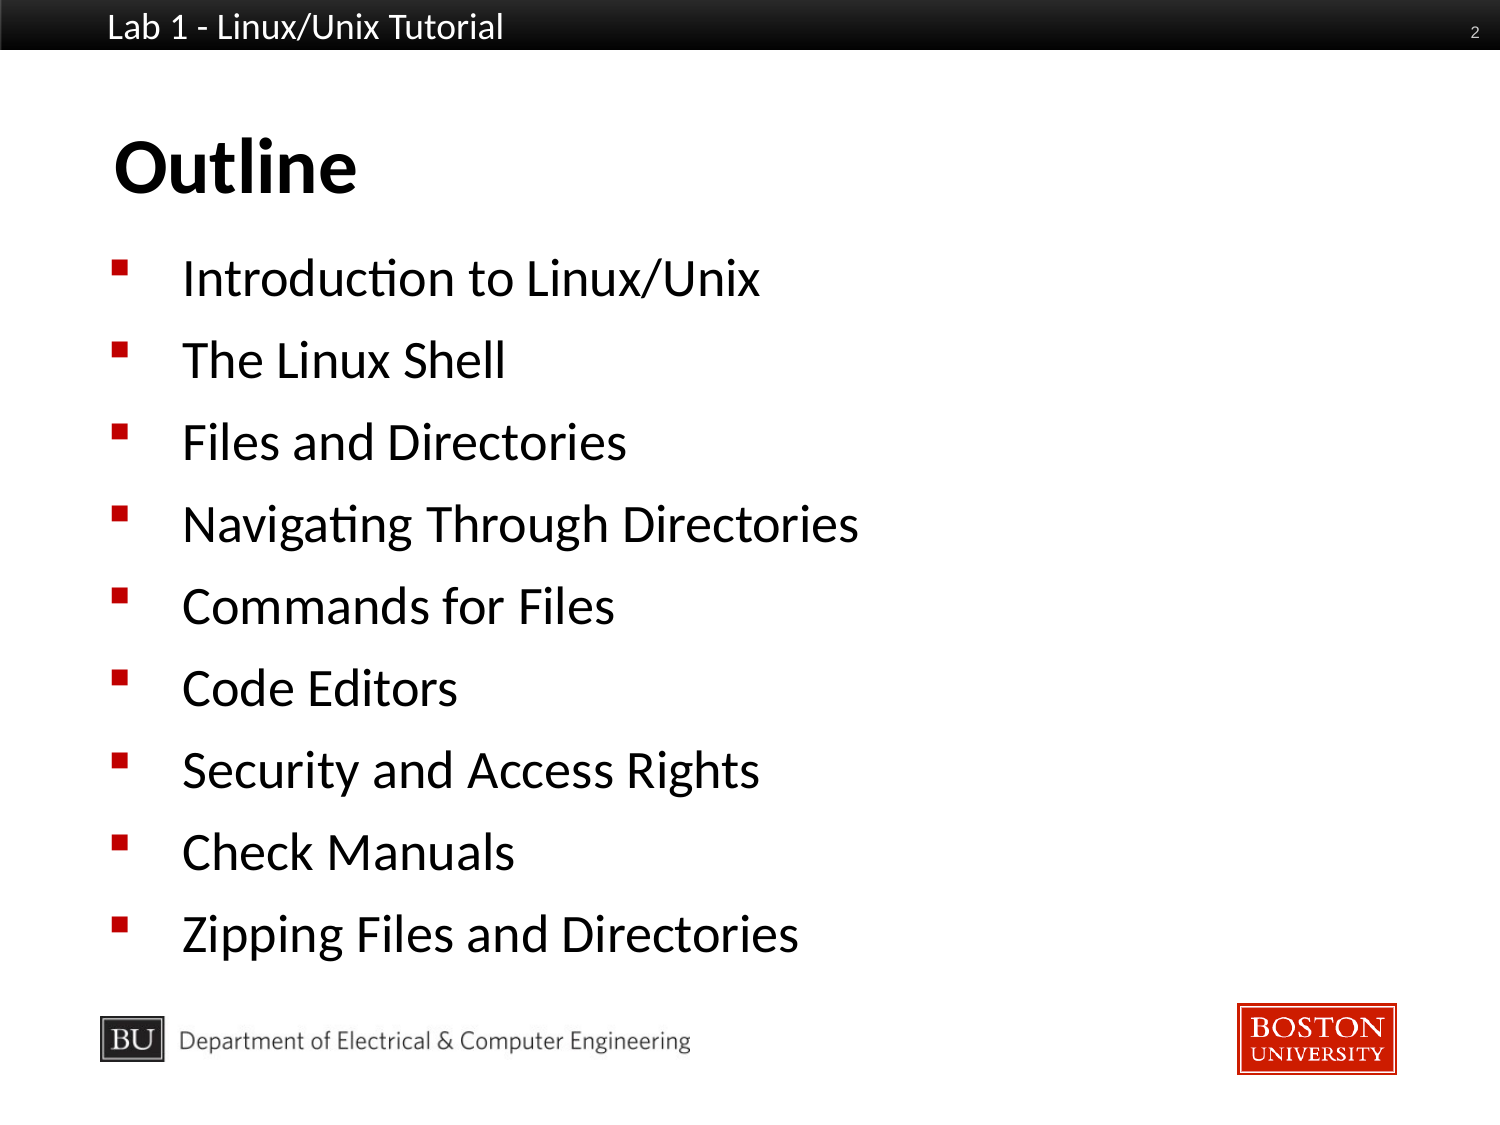

Lab 1 - Linux/Unix Tutorial
2
# Outline
Introduction to Linux/Unix
The Linux Shell
Files and Directories
Navigating Through Directories
Commands for Files
Code Editors
Security and Access Rights
Check Manuals
Zipping Files and Directories